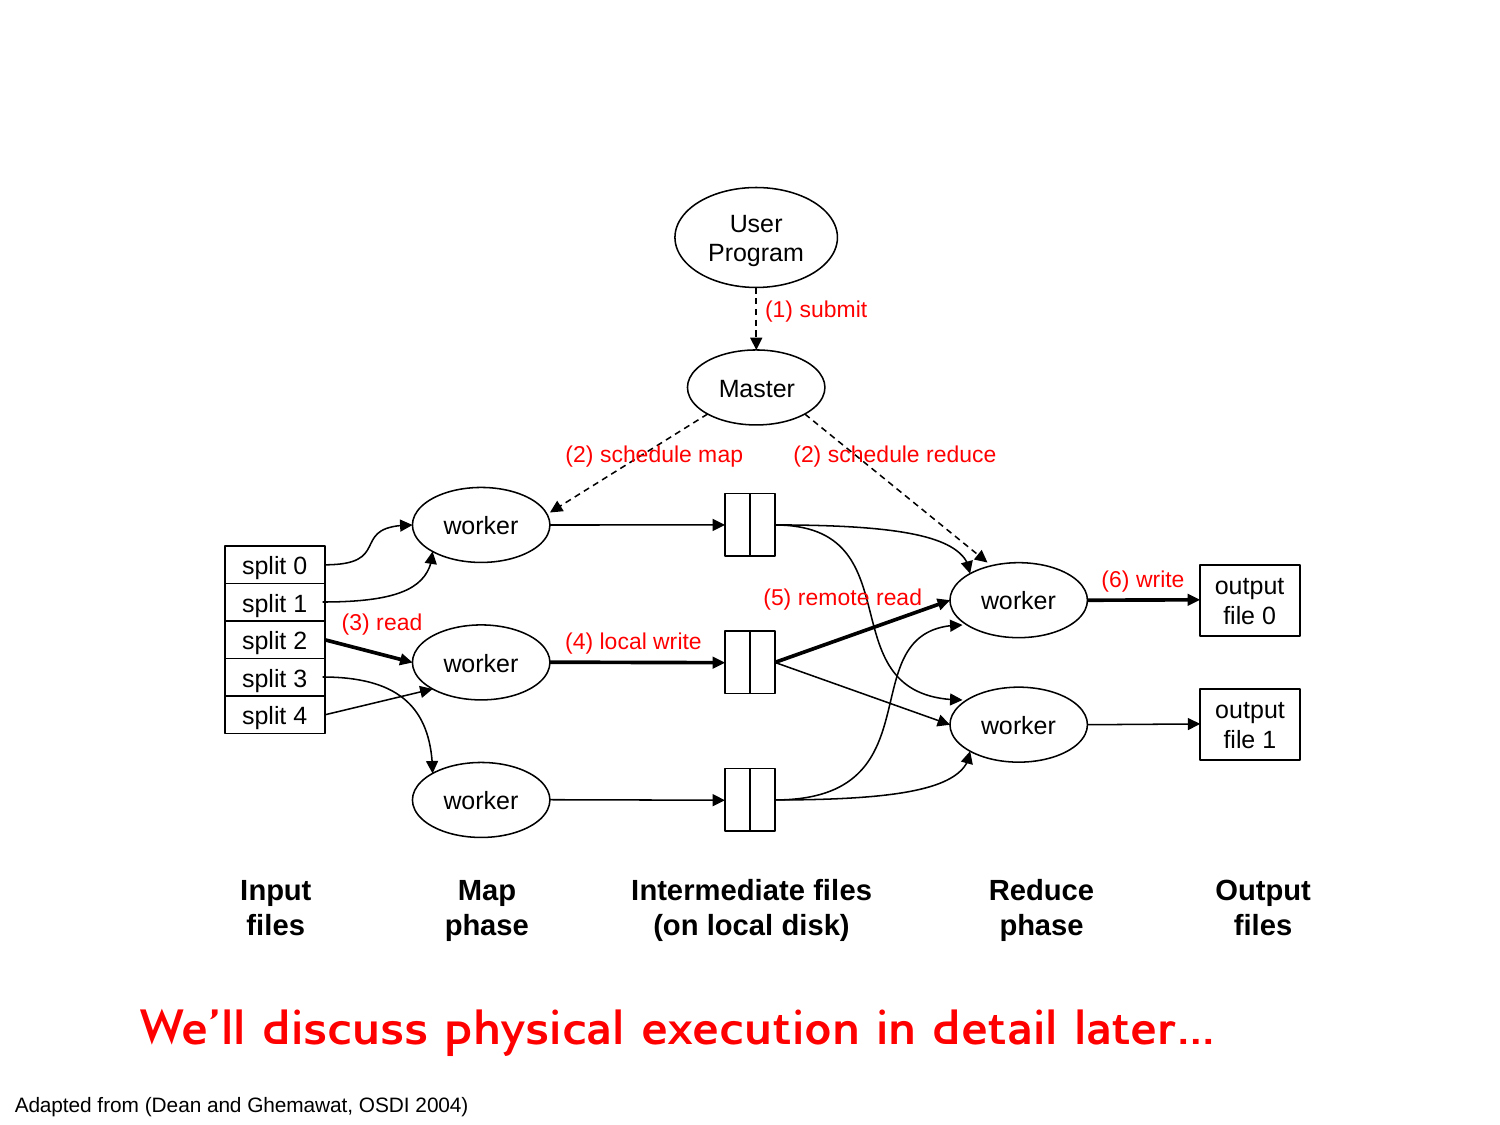

User
Program
(1) submit

Master
(2) schedule map
(2) schedule reduce

worker
split 0

(6) write
output
file 0

(5) remote read
worker
split 1

(3) read
split 2
(4) local write

worker
split 3

output
file 1

split 4

worker

worker
Input
files
Map
phase
Intermediate files
(on local disk)
Reduce
phase
Output
files
We’ll discuss physical execution in detail later…
Adapted from (Dean and Ghemawat, OSDI 2004)